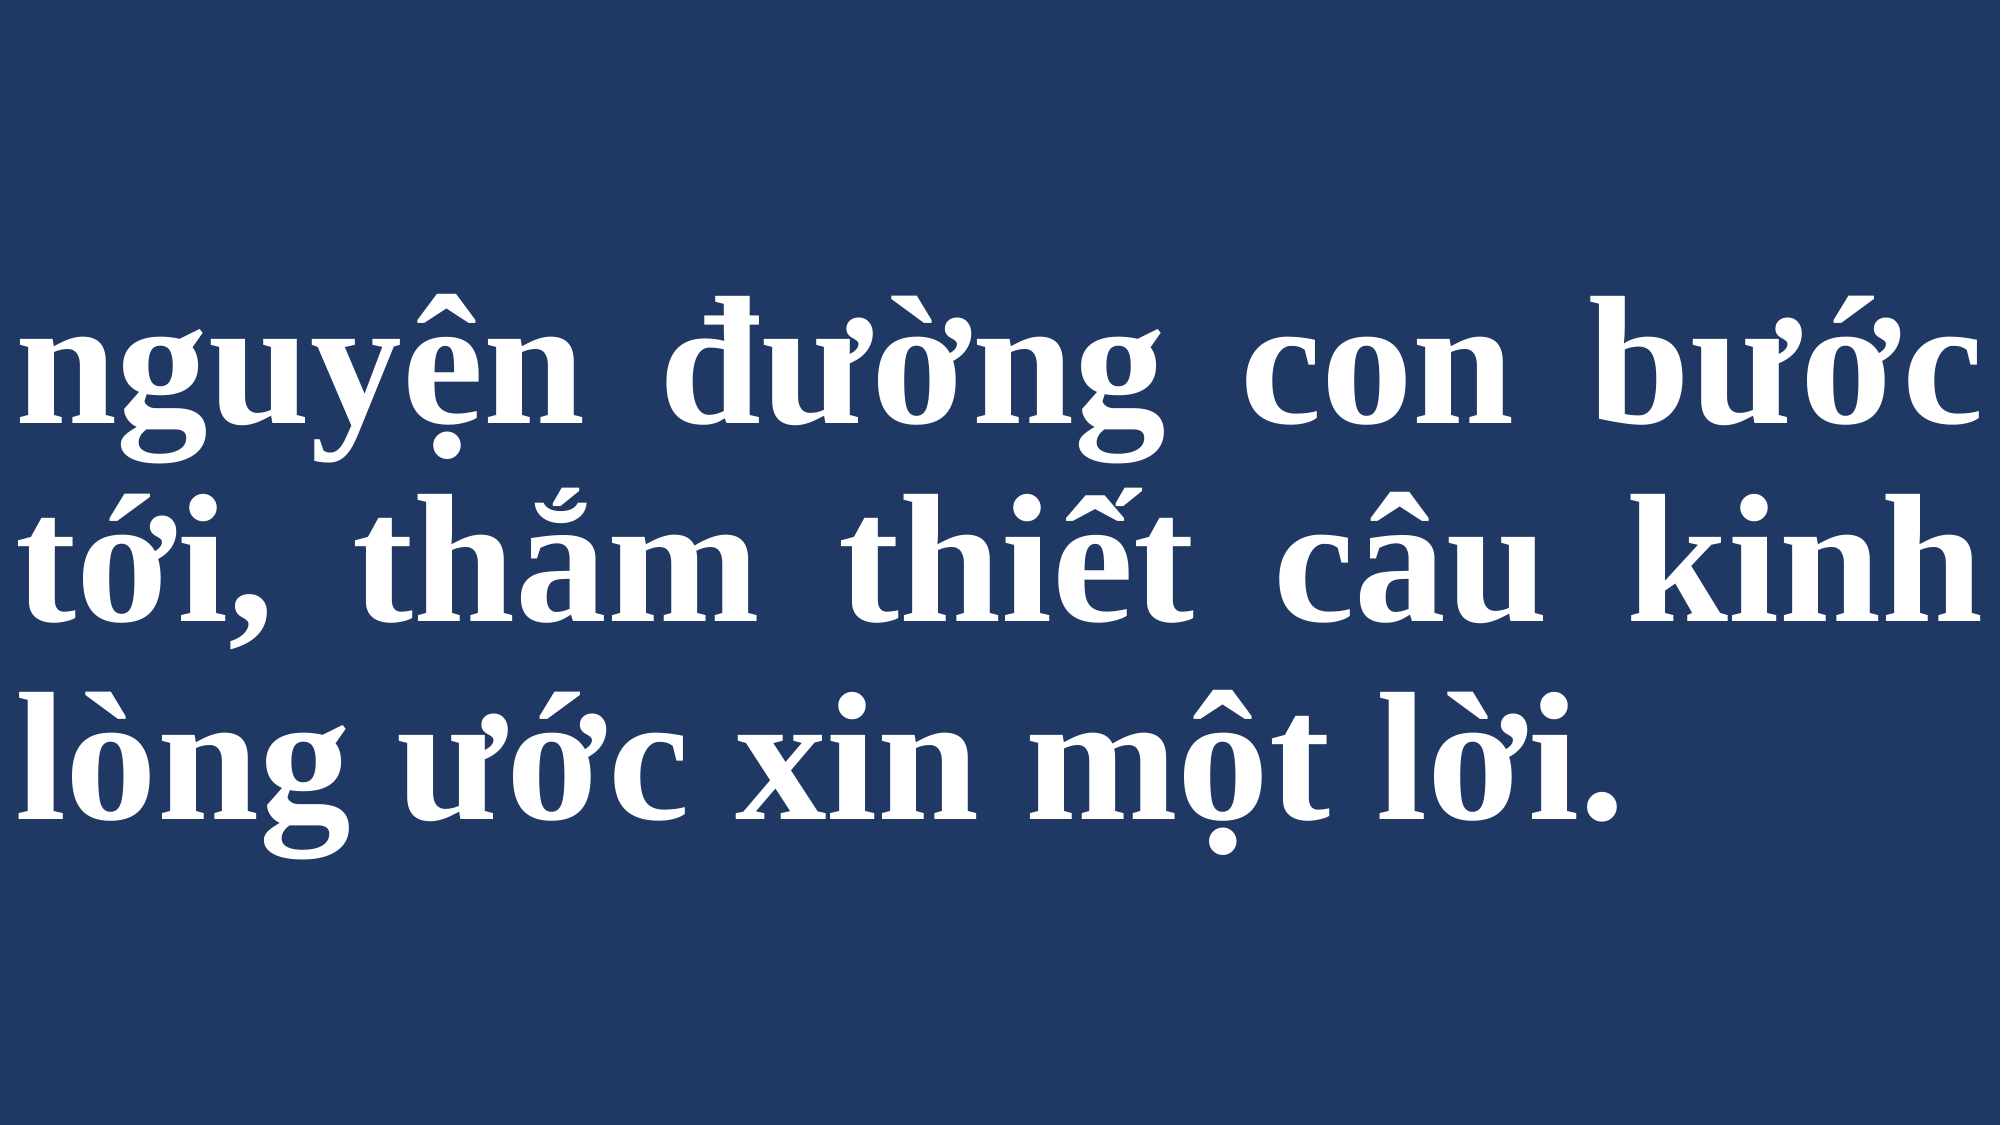

# nguyện đường con bước tới, thắm thiết câu kinh lòng ước xin một lời.